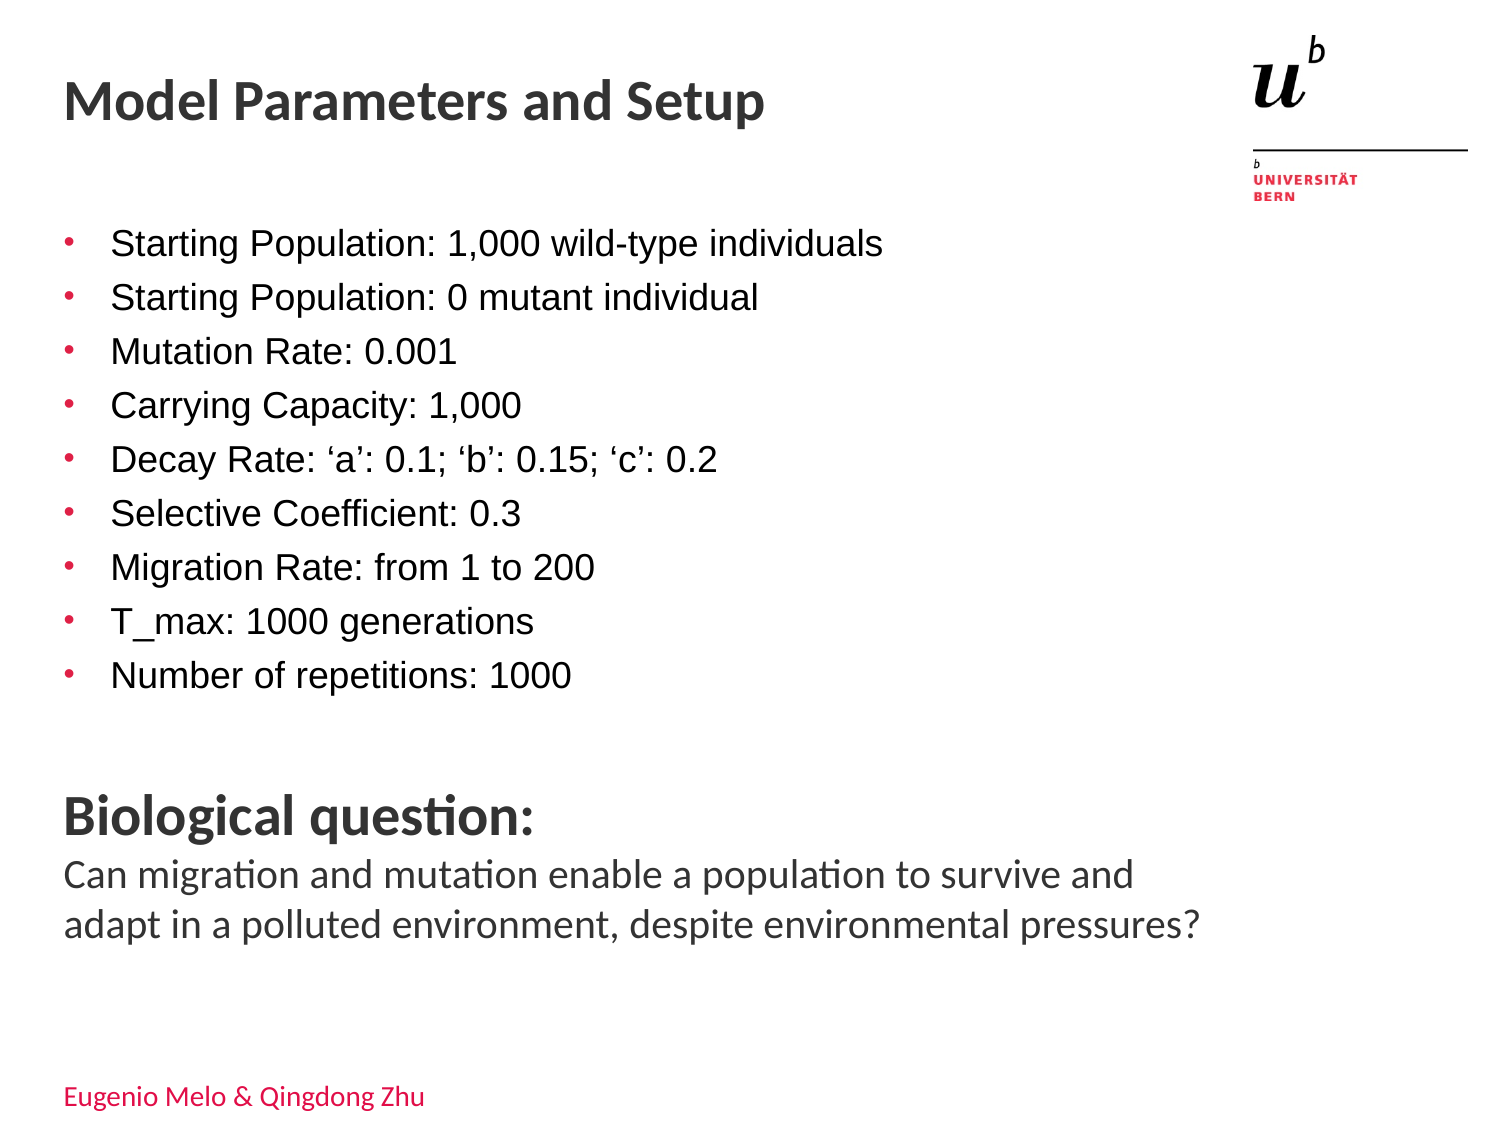

# Model Parameters and Setup
Starting Population: 1,000 wild-type individuals
Starting Population: 0 mutant individual
Mutation Rate: 0.001
Carrying Capacity: 1,000
Decay Rate: ‘a’: 0.1; ‘b’: 0.15; ‘c’: 0.2
Selective Coefficient: 0.3
Migration Rate: from 1 to 200
T_max: 1000 generations
Number of repetitions: 1000
Biological question:
Can migration and mutation enable a population to survive and adapt in a polluted environment, despite environmental pressures?
Eugenio Melo & Qingdong Zhu